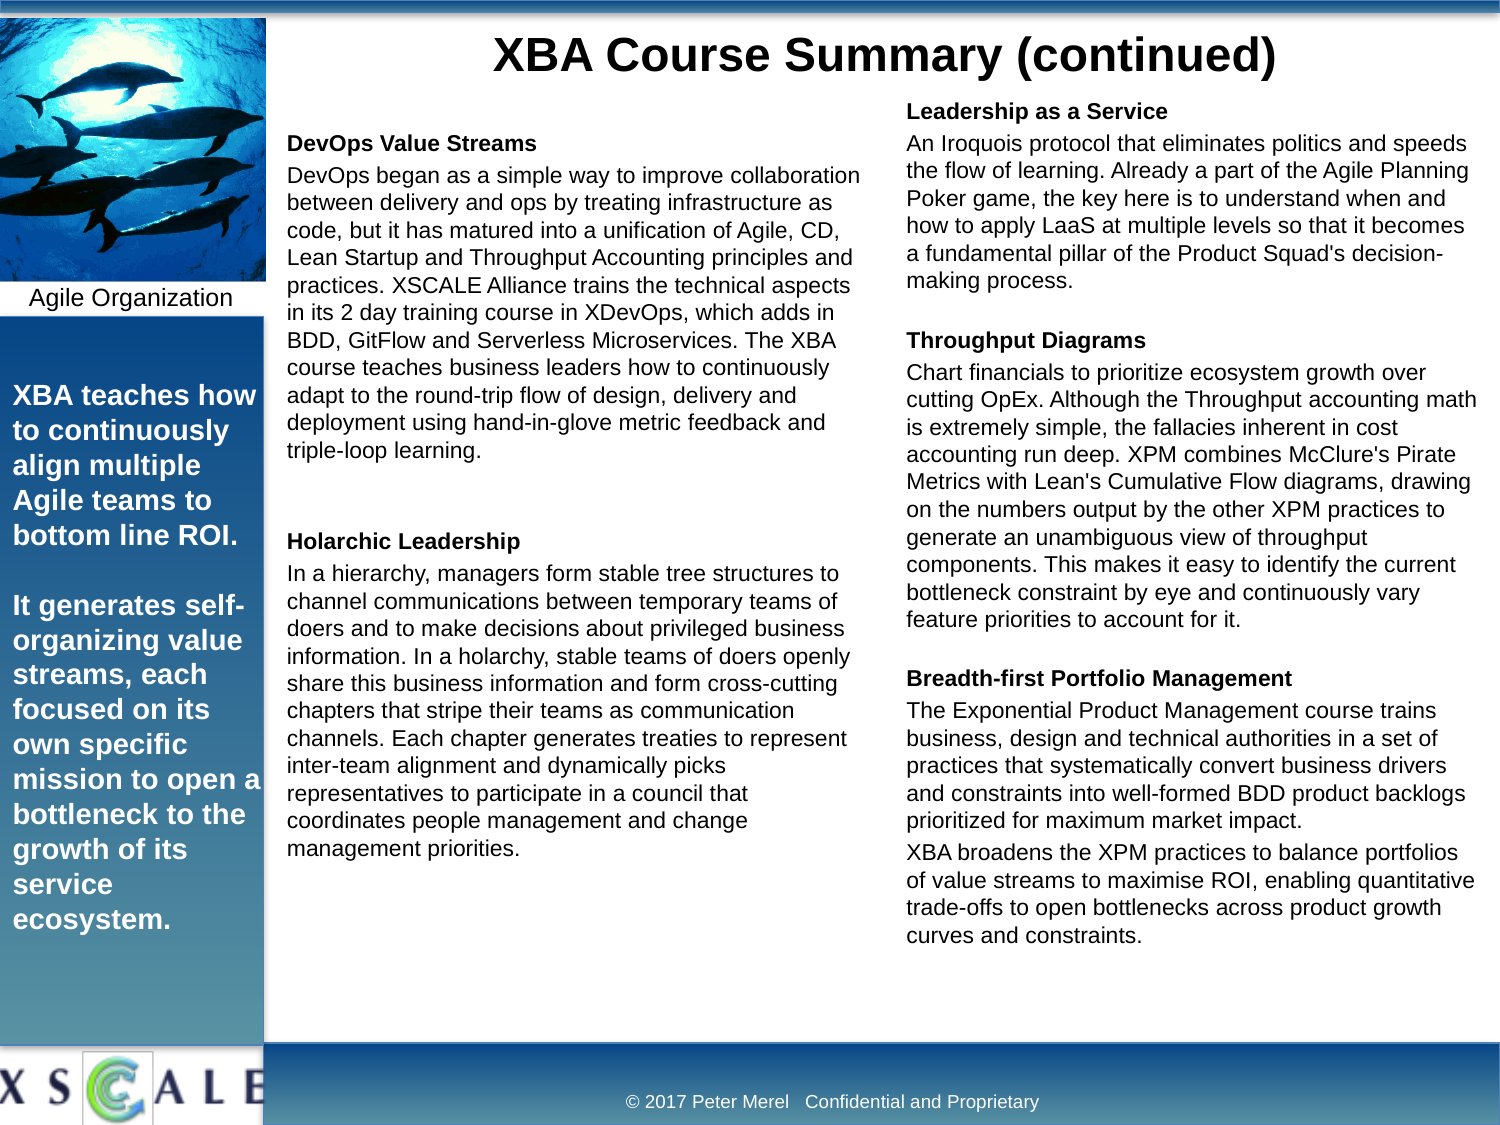

# XBA Course Summary (continued)
Leadership as a Service
An Iroquois protocol that eliminates politics and speeds the flow of learning. Already a part of the Agile Planning Poker game, the key here is to understand when and how to apply LaaS at multiple levels so that it becomes a fundamental pillar of the Product Squad's decision-making process.
Throughput Diagrams
Chart financials to prioritize ecosystem growth over cutting OpEx. Although the Throughput accounting math is extremely simple, the fallacies inherent in cost accounting run deep. XPM combines McClure's Pirate Metrics with Lean's Cumulative Flow diagrams, drawing on the numbers output by the other XPM practices to generate an unambiguous view of throughput components. This makes it easy to identify the current bottleneck constraint by eye and continuously vary feature priorities to account for it.
Breadth-first Portfolio Management
The Exponential Product Management course trains business, design and technical authorities in a set of practices that systematically convert business drivers and constraints into well-formed BDD product backlogs prioritized for maximum market impact.
XBA broadens the XPM practices to balance portfolios of value streams to maximise ROI, enabling quantitative trade-offs to open bottlenecks across product growth curves and constraints.

DevOps Value Streams
DevOps began as a simple way to improve collaboration between delivery and ops by treating infrastructure as code, but it has matured into a unification of Agile, CD, Lean Startup and Throughput Accounting principles and practices. XSCALE Alliance trains the technical aspects in its 2 day training course in XDevOps, which adds in BDD, GitFlow and Serverless Microservices. The XBA course teaches business leaders how to continuously adapt to the round-trip flow of design, delivery and deployment using hand-in-glove metric feedback and triple-loop learning.

Holarchic Leadership
In a hierarchy, managers form stable tree structures to channel communications between temporary teams of doers and to make decisions about privileged business information. In a holarchy, stable teams of doers openly share this business information and form cross-cutting chapters that stripe their teams as communication channels. Each chapter generates treaties to represent inter-team alignment and dynamically picks representatives to participate in a council that coordinates people management and change management priorities.

XBA teaches how to continuously align multiple Agile teams to bottom line ROI.

It generates self-organizing value streams, each focused on its own specific mission to open a bottleneck to the growth of its service ecosystem.